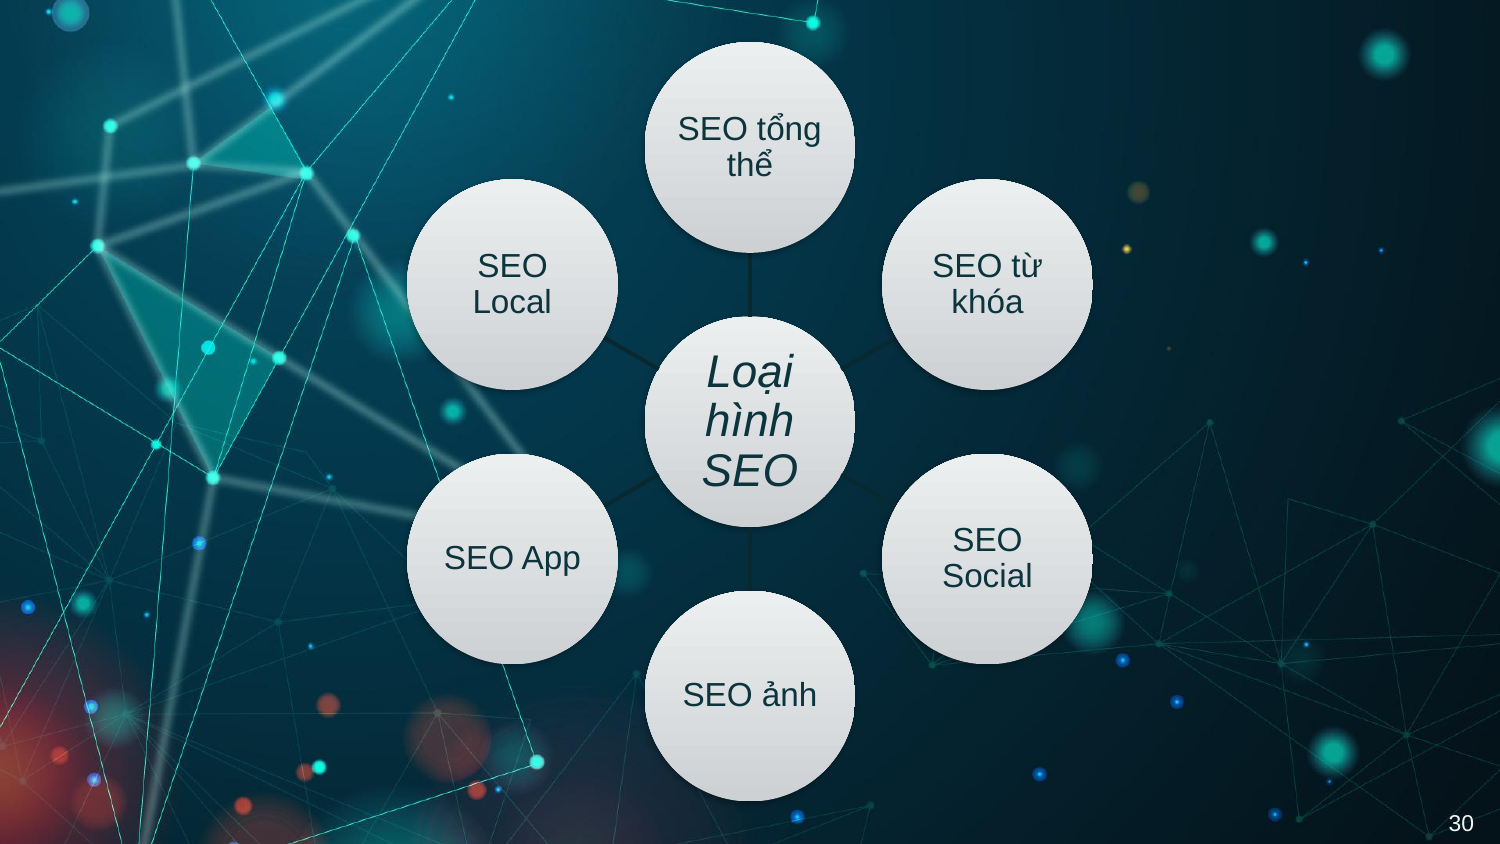

Loại hình SEO

SEO tổng thể

SEO từ khóa

SEO Social

SEO ảnh

SEO App

SEO Local
30